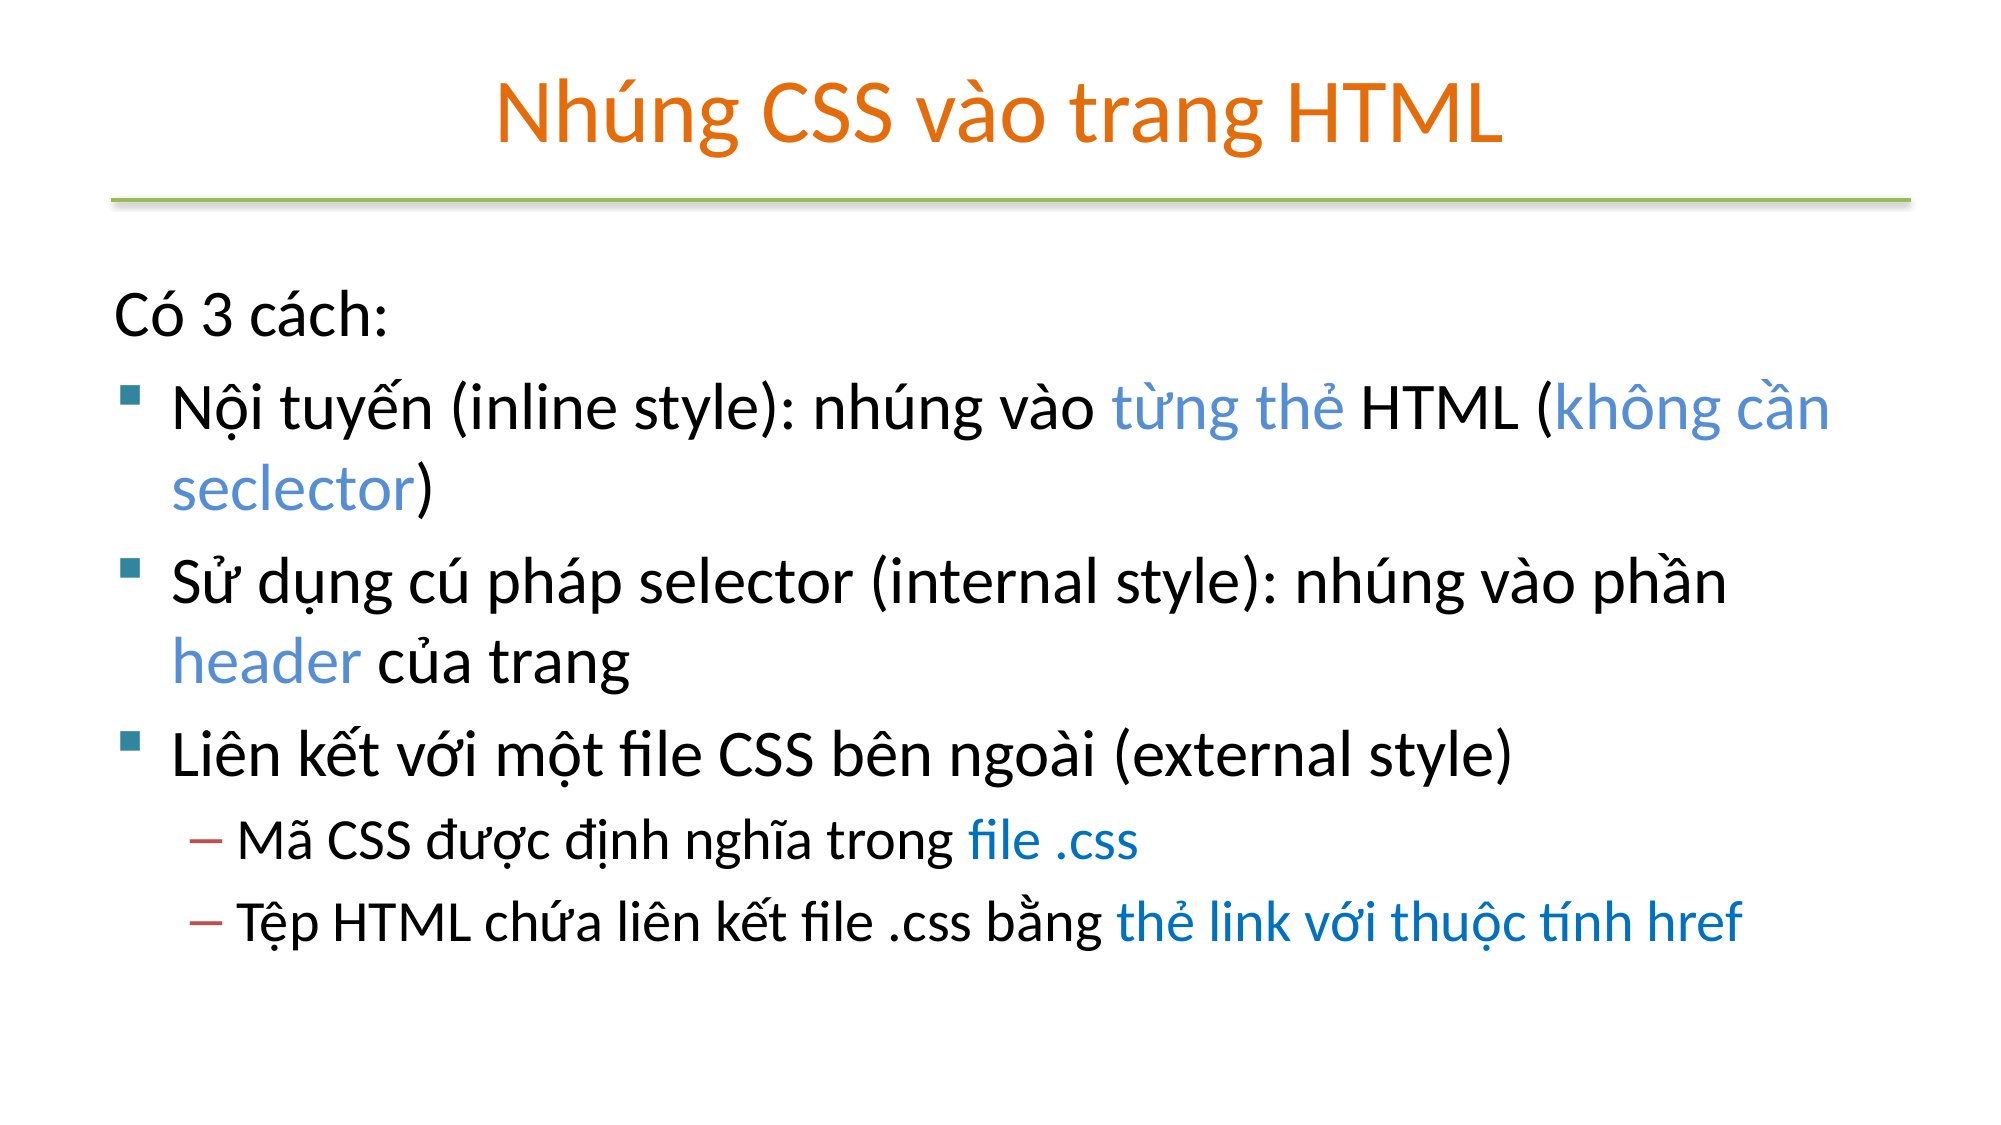

# Nhúng CSS vào trang HTML
Có 3 cách:
Nội tuyến (inline style): nhúng vào từng thẻ HTML (không cần seclector)
Sử dụng cú pháp selector (internal style): nhúng vào phần header của trang
Liên kết với một file CSS bên ngoài (external style)
Mã CSS được định nghĩa trong file .css
Tệp HTML chứa liên kết file .css bằng thẻ link với thuộc tính href